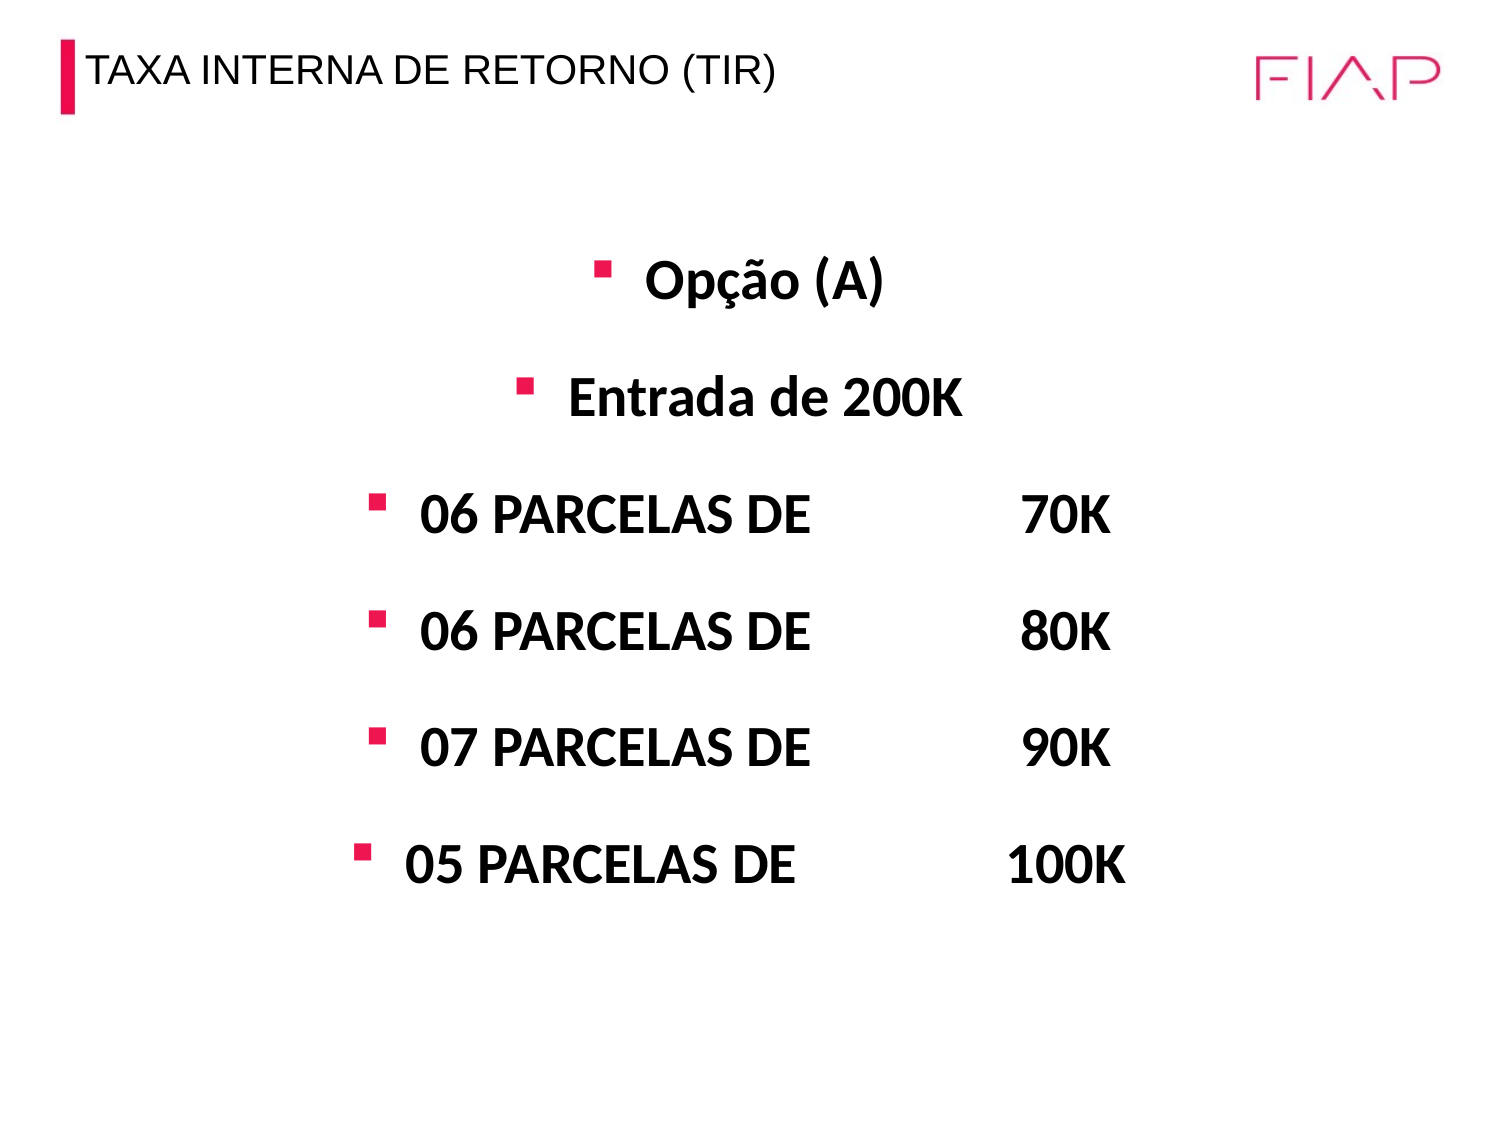

TAXA INTERNA DE RETORNO (TIR)
Opção (A)
Entrada de 200K
06 PARCELAS DE		70K
06 PARCELAS DE		80K
07 PARCELAS DE		90K
05 PARCELAS DE		100K